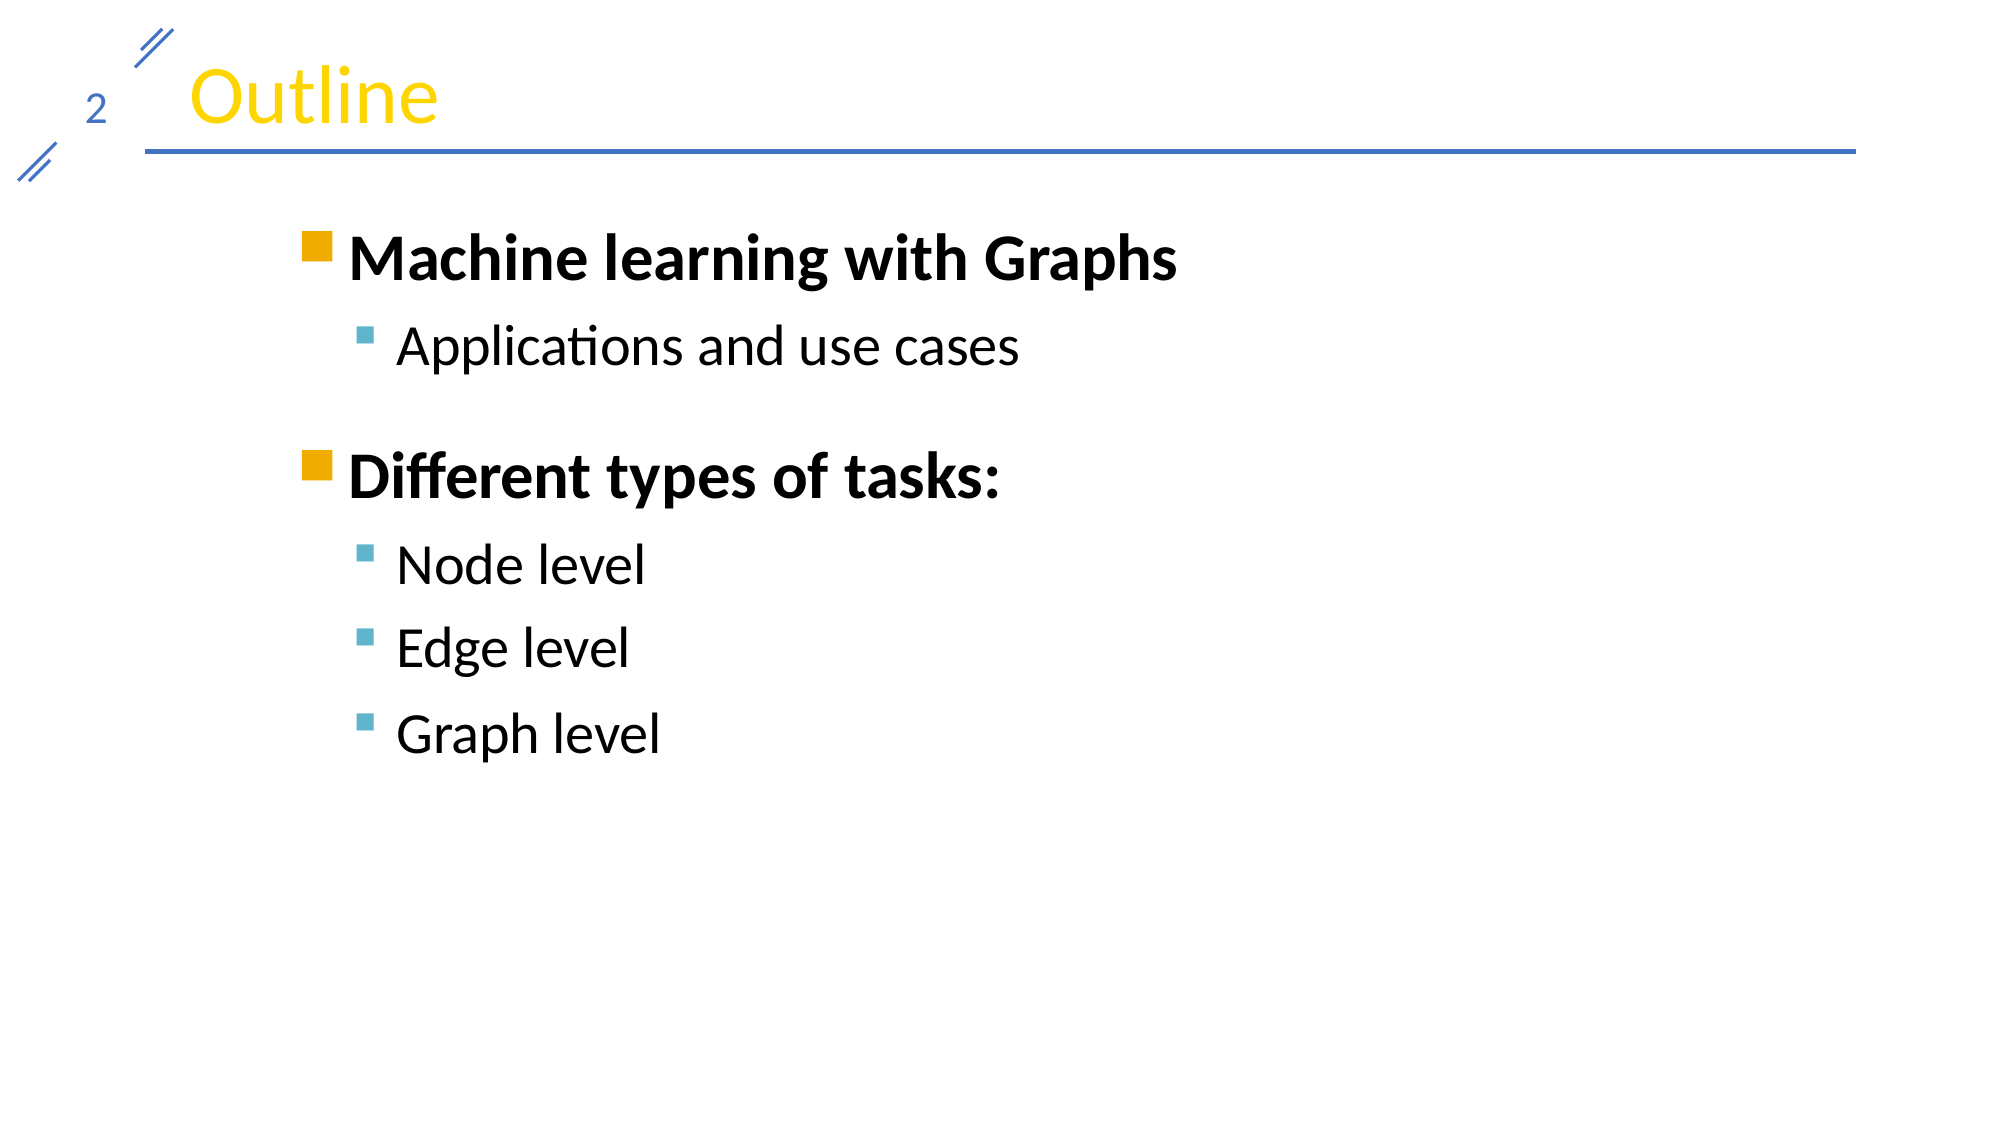

Outline
Machine learning with Graphs
Applications and use cases
Different types of tasks:
Node level
Edge level
Graph level